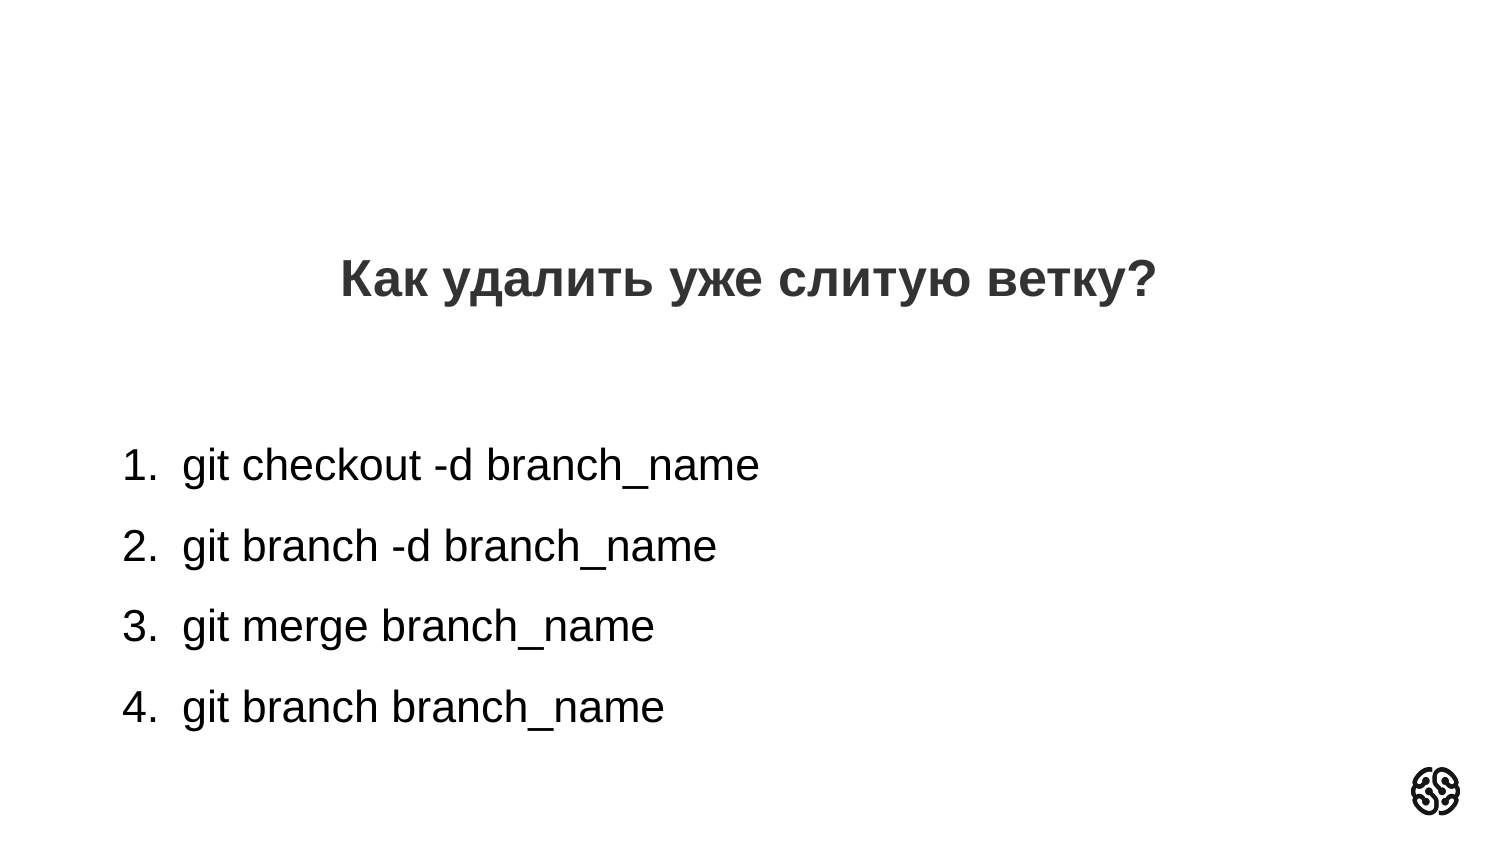

# Как удалить уже слитую ветку?
git checkout -d branch_name
git branch -d branch_name
git merge branch_name
git branch branch_name